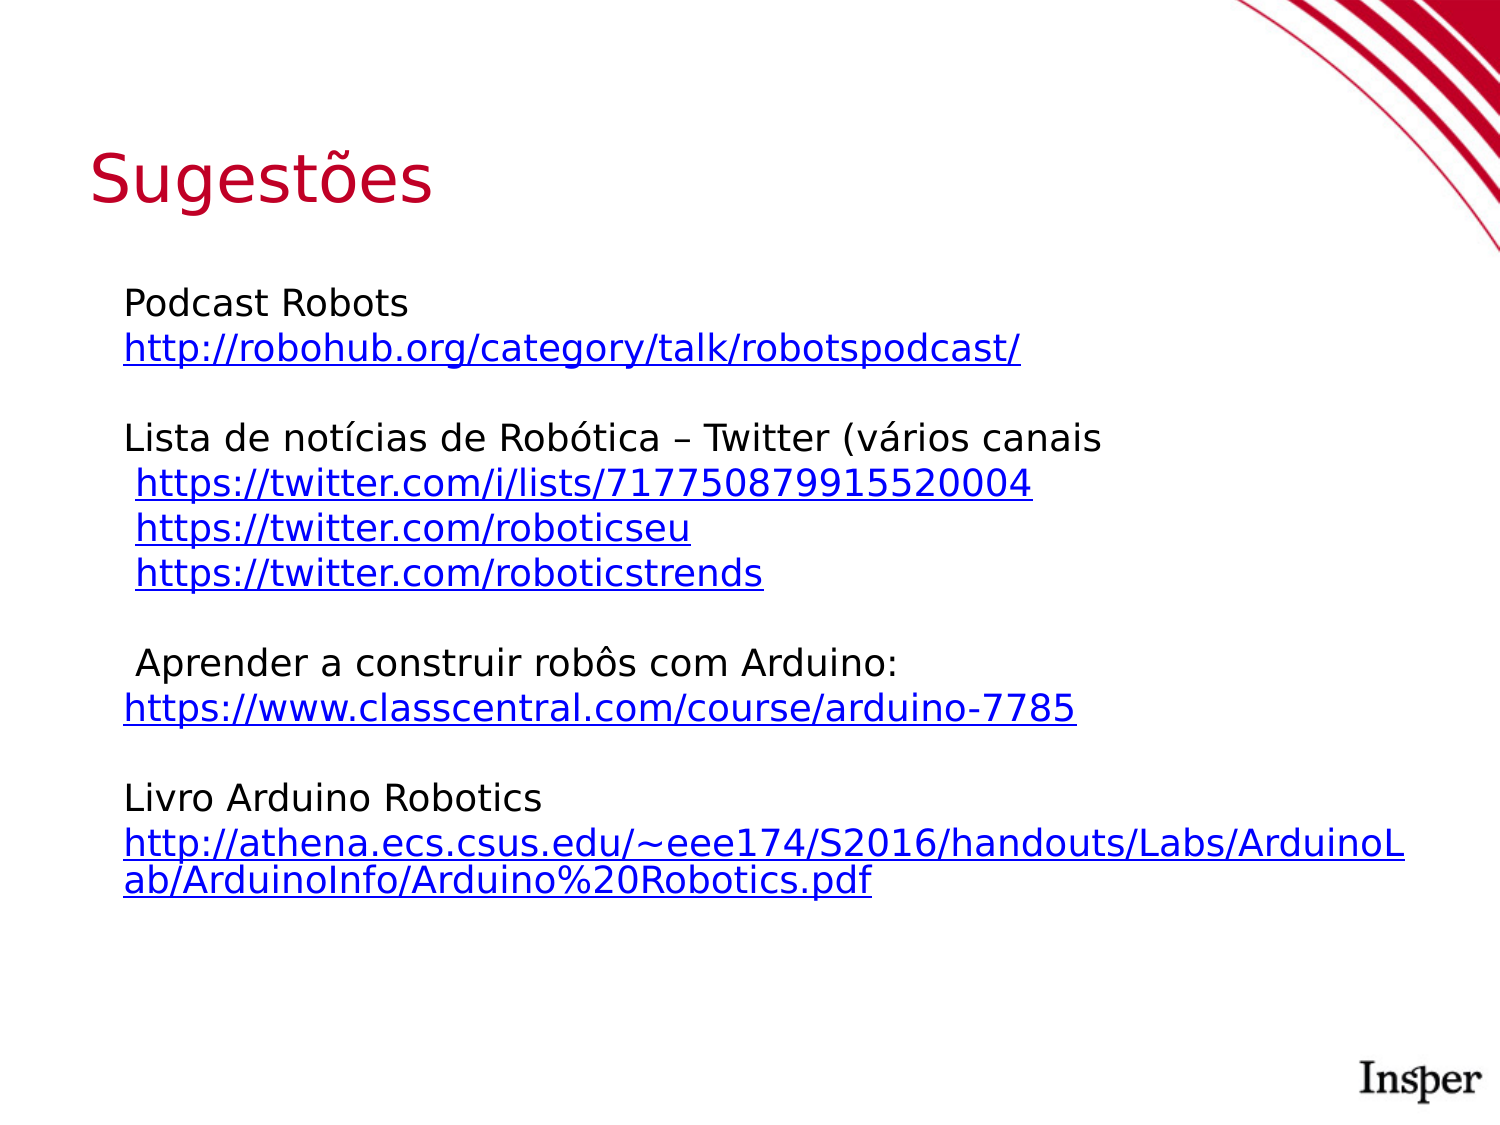

# Sugestões
Podcast Robots
http://robohub.org/category/talk/robotspodcast/

Lista de notícias de Robótica – Twitter (vários canais
 https://twitter.com/i/lists/717750879915520004
 https://twitter.com/roboticseu
 https://twitter.com/roboticstrends

 Aprender a construir robôs com Arduino: https://www.classcentral.com/course/arduino-7785

Livro Arduino Robotics
http://athena.ecs.csus.edu/~eee174/S2016/handouts/Labs/ArduinoLab/ArduinoInfo/Arduino%20Robotics.pdf